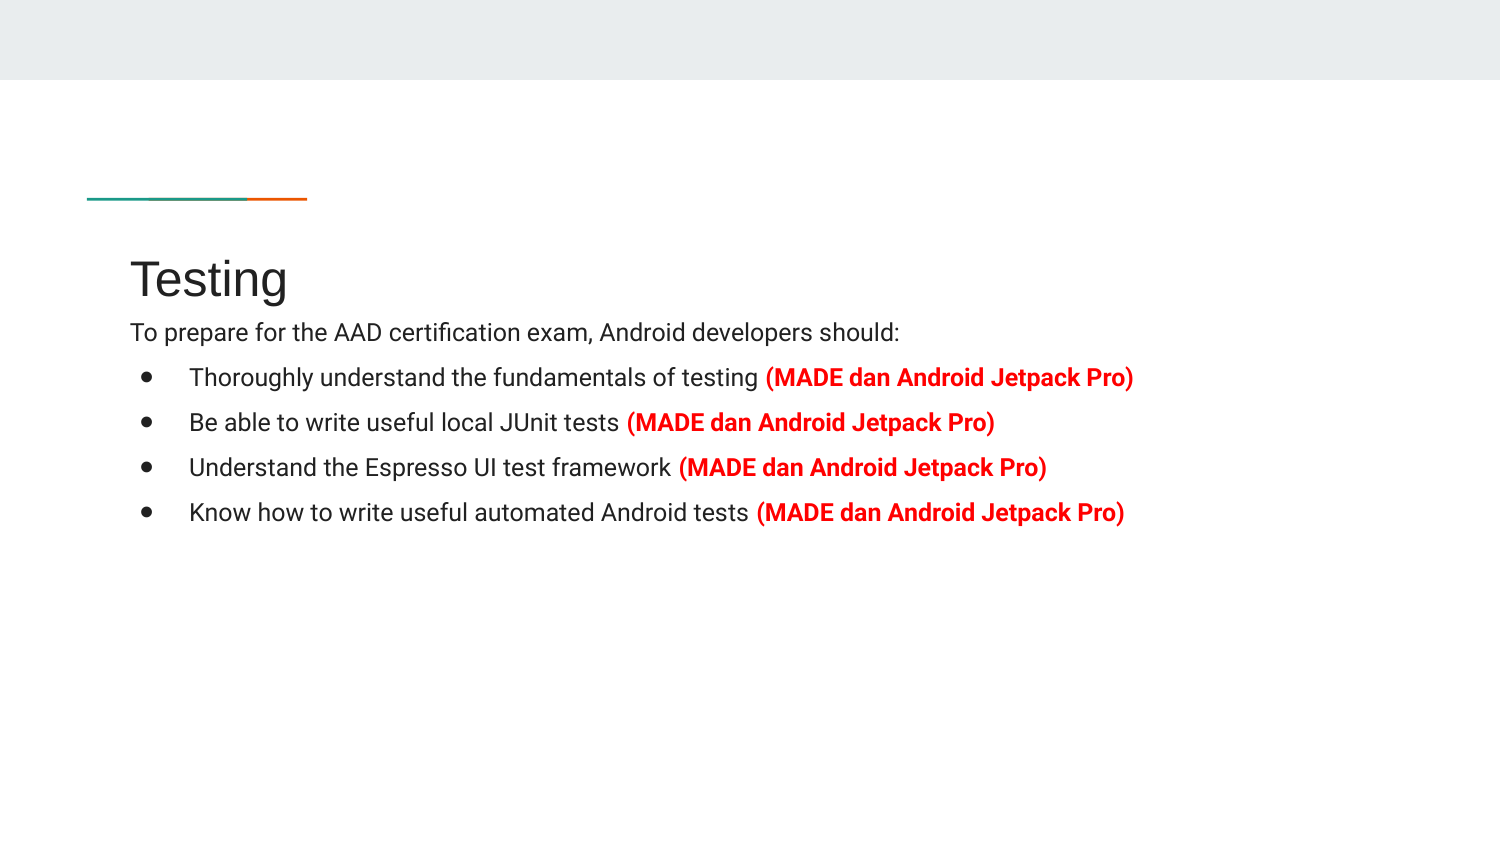

# Testing
To prepare for the AAD certification exam, Android developers should:
Thoroughly understand the fundamentals of testing (MADE dan Android Jetpack Pro)
Be able to write useful local JUnit tests (MADE dan Android Jetpack Pro)
Understand the Espresso UI test framework (MADE dan Android Jetpack Pro)
Know how to write useful automated Android tests (MADE dan Android Jetpack Pro)